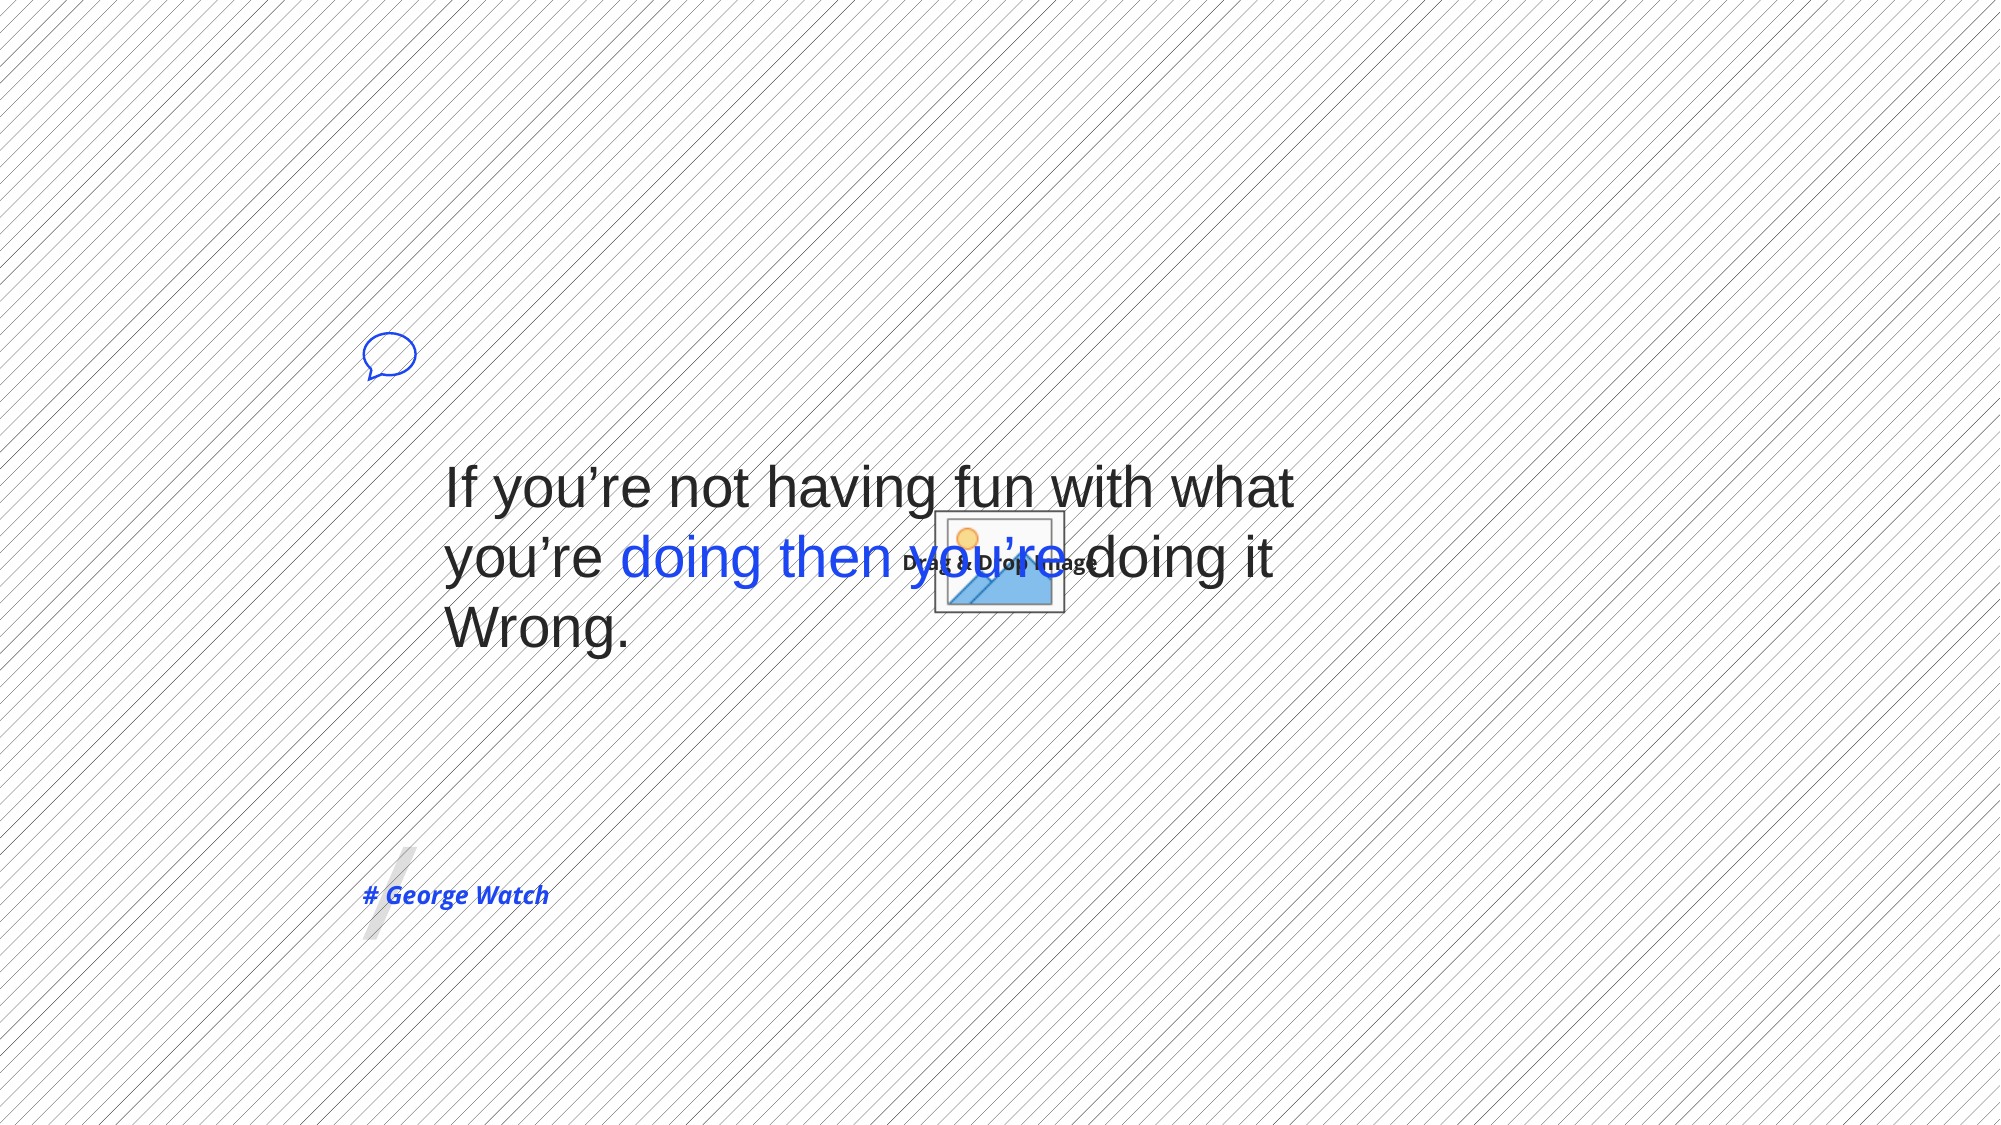

If you’re not having fun with what
you’re doing then you’re doing it
Wrong.

# George Watch